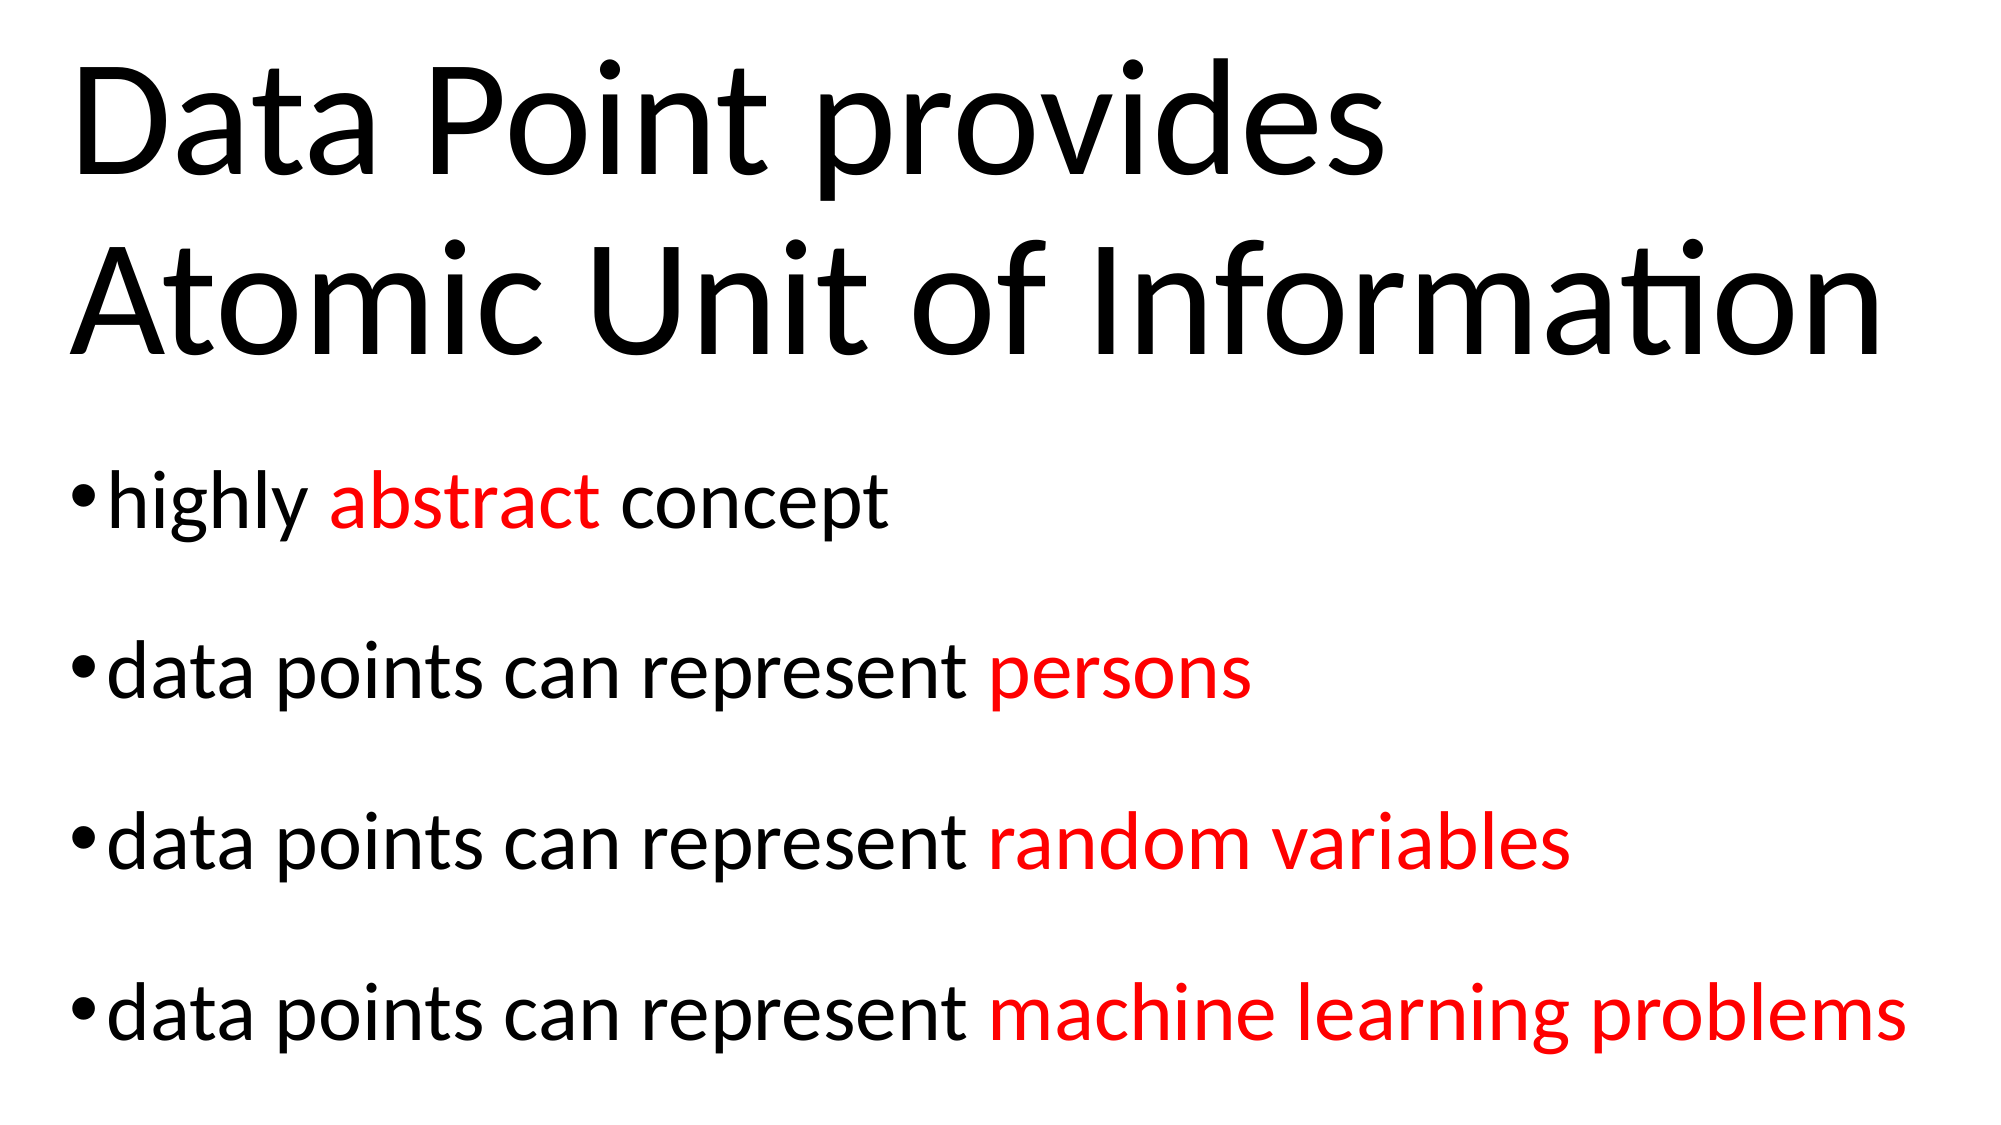

# Data Point provides Atomic Unit of Information
highly abstract concept
data points can represent persons
data points can represent random variables
data points can represent machine learning problems